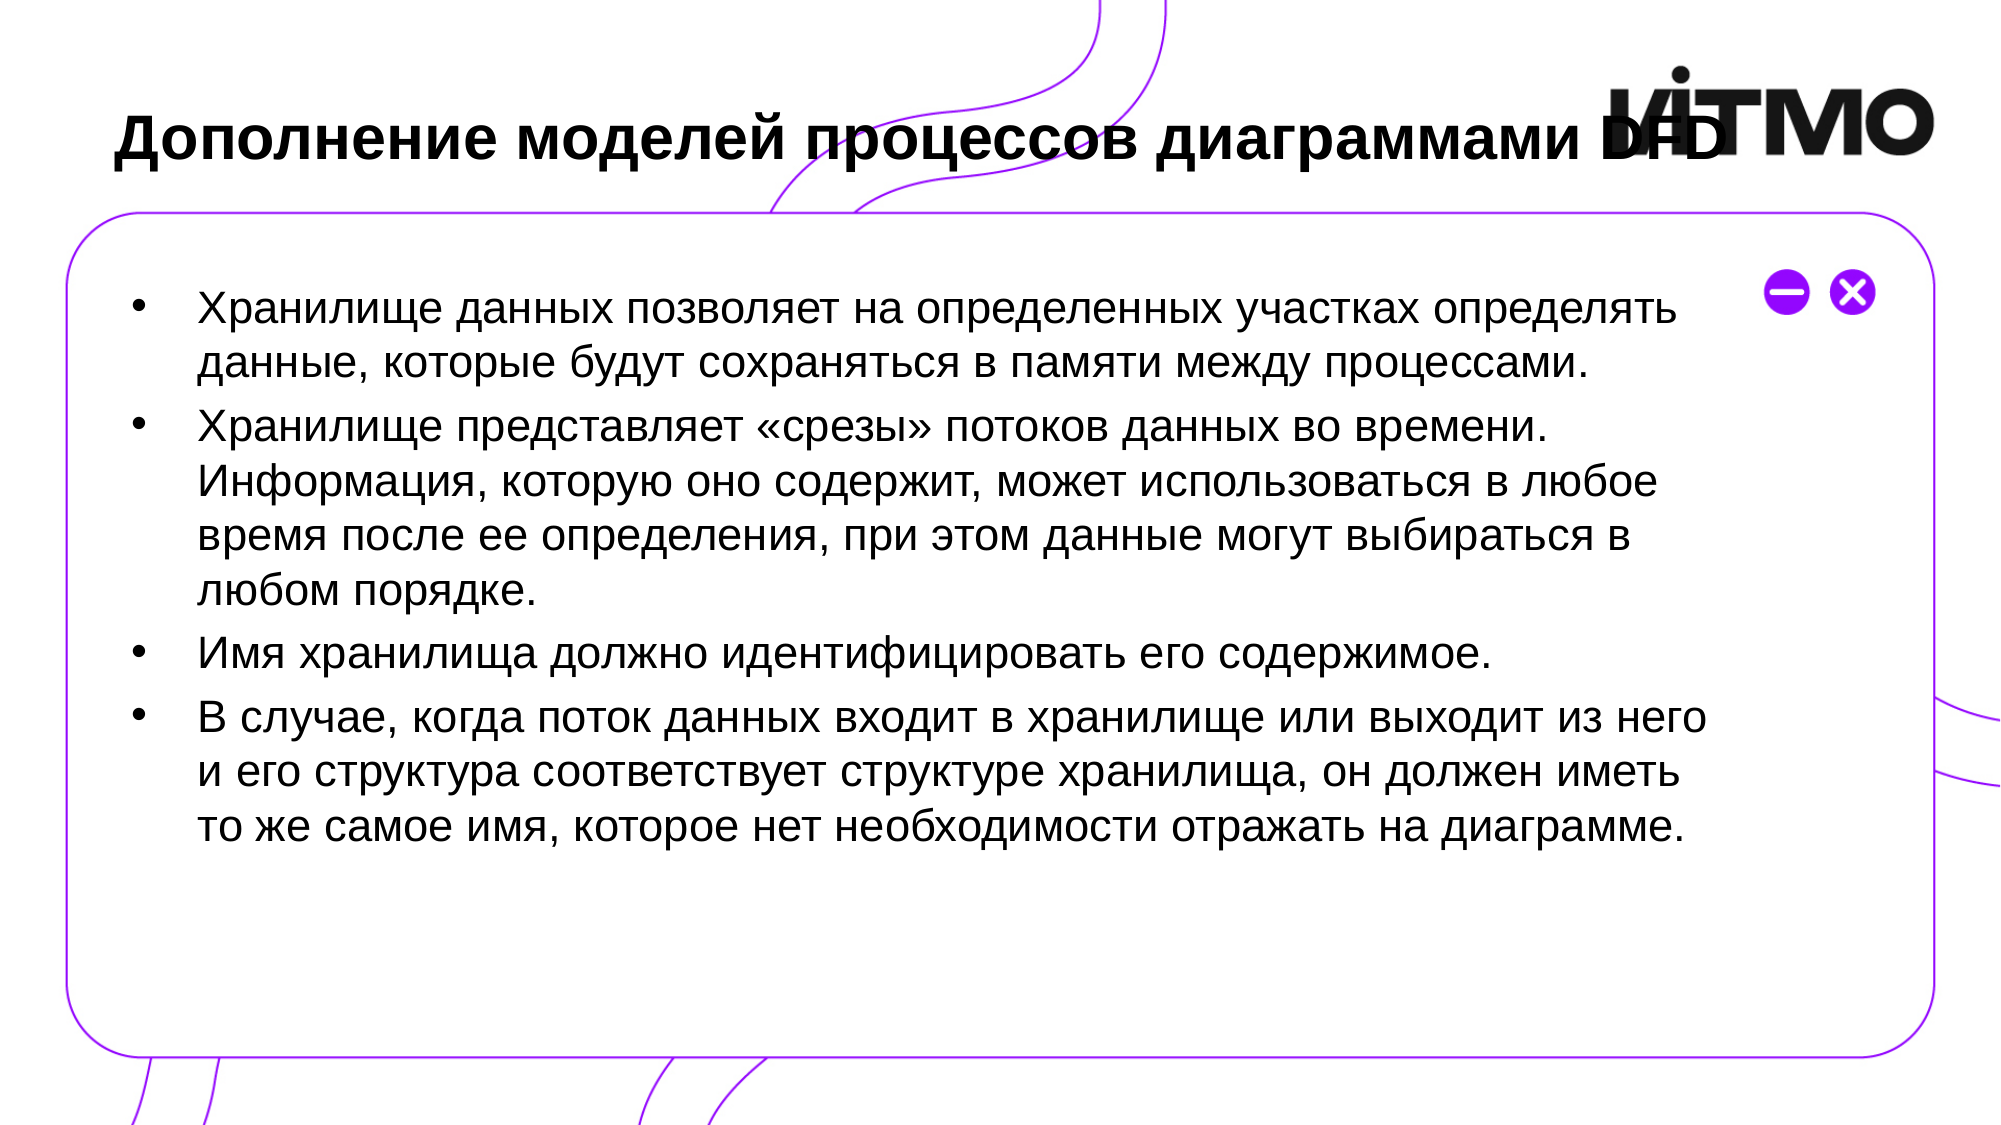

# Дополнение моделей процессов диаграммами DFD
Хранилище данных позволяет на определенных участках определять данные, которые будут сохраняться в памяти между процессами.
Хранилище представляет «срезы» потоков данных во времени. Информация, которую оно содержит, может использоваться в любое время после ее определения, при этом данные могут выбираться в любом порядке.
Имя хранилища должно идентифицировать его содержимое.
В случае, когда поток данных входит в хранилище или выходит из него и его структура соответствует структуре хранилища, он должен иметь то же самое имя, которое нет необходимости отражать на диаграмме.